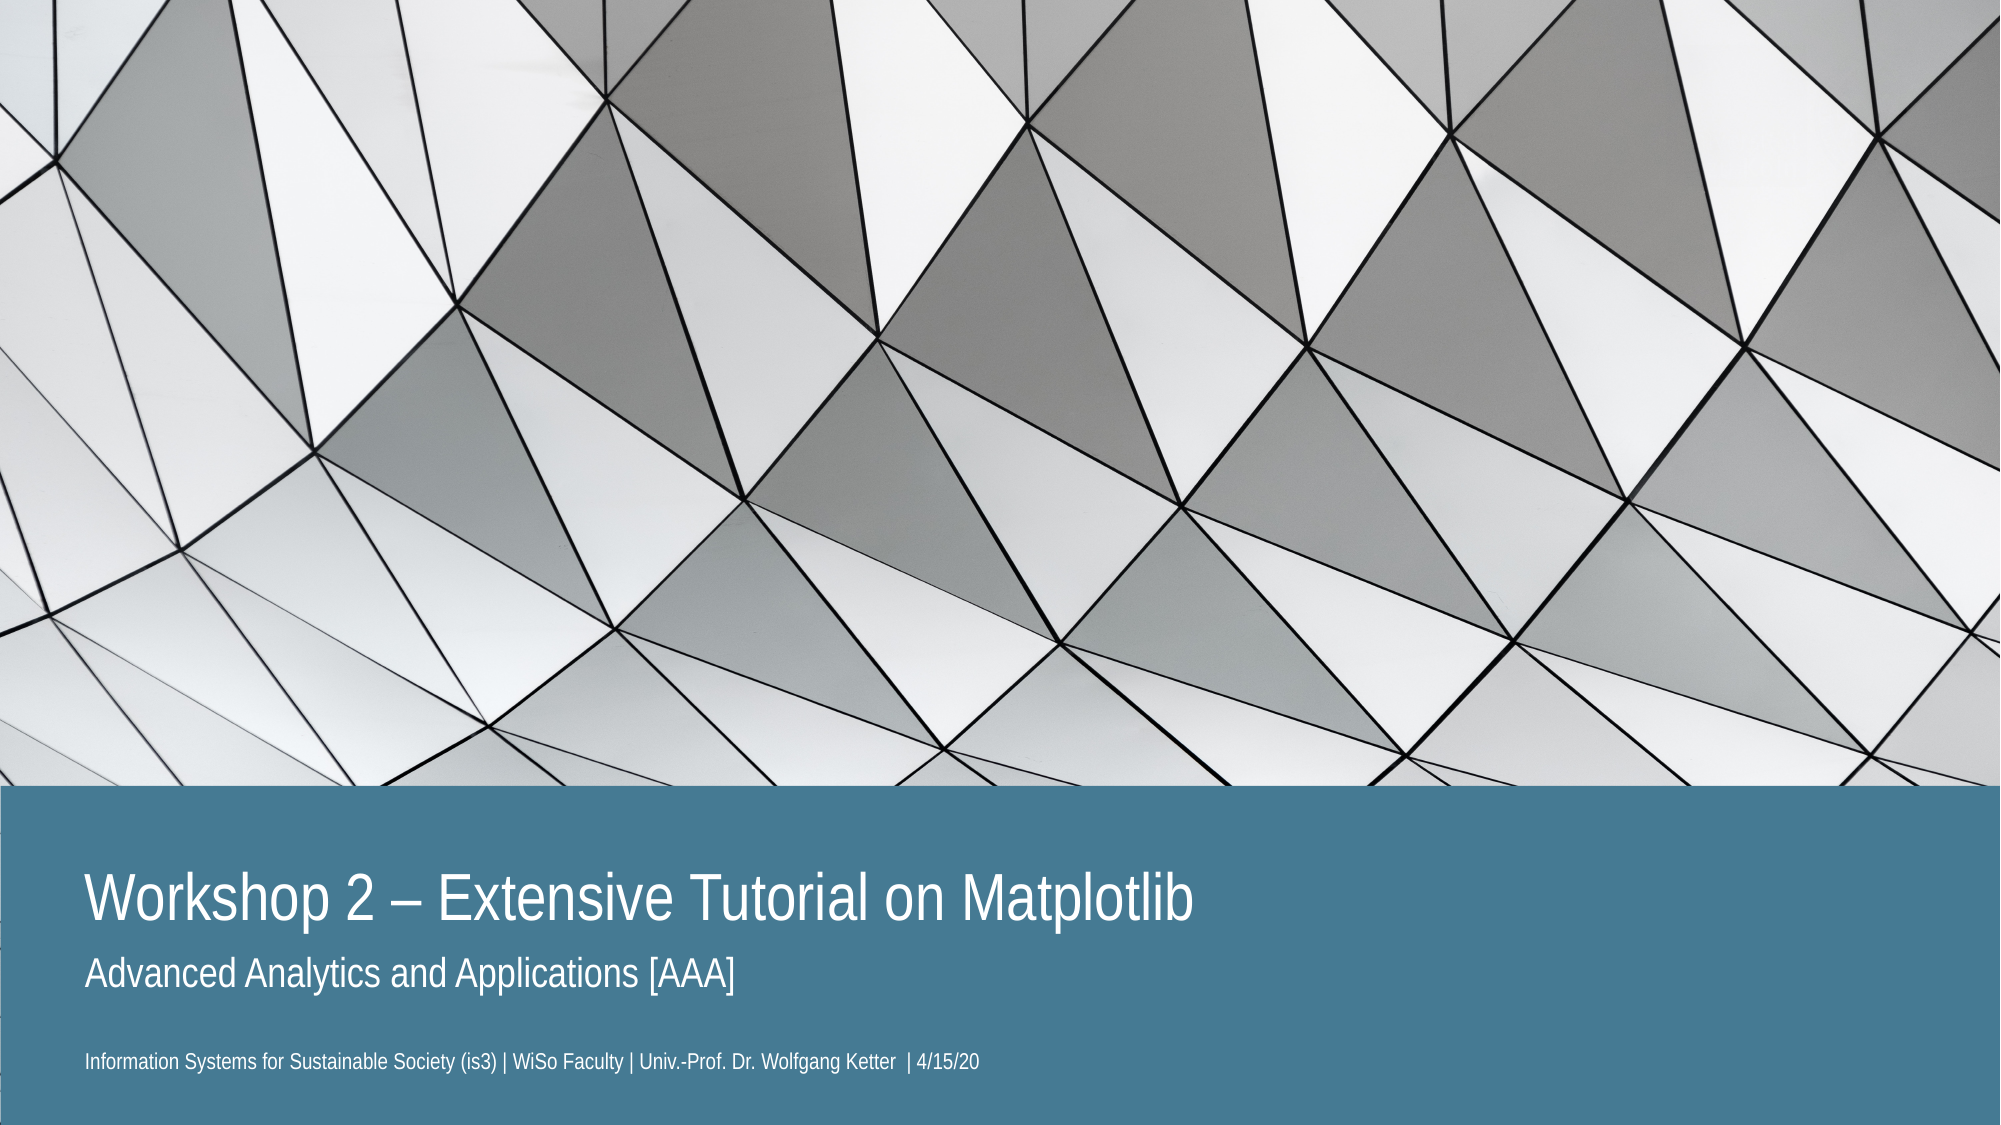

Workshop 2 – Extensive Tutorial on Matplotlib
Advanced Analytics and Applications [AAA]
Information Systems for Sustainable Society (is3) | WiSo Faculty | Univ.-Prof. Dr. Wolfgang Ketter  | 4/15/20